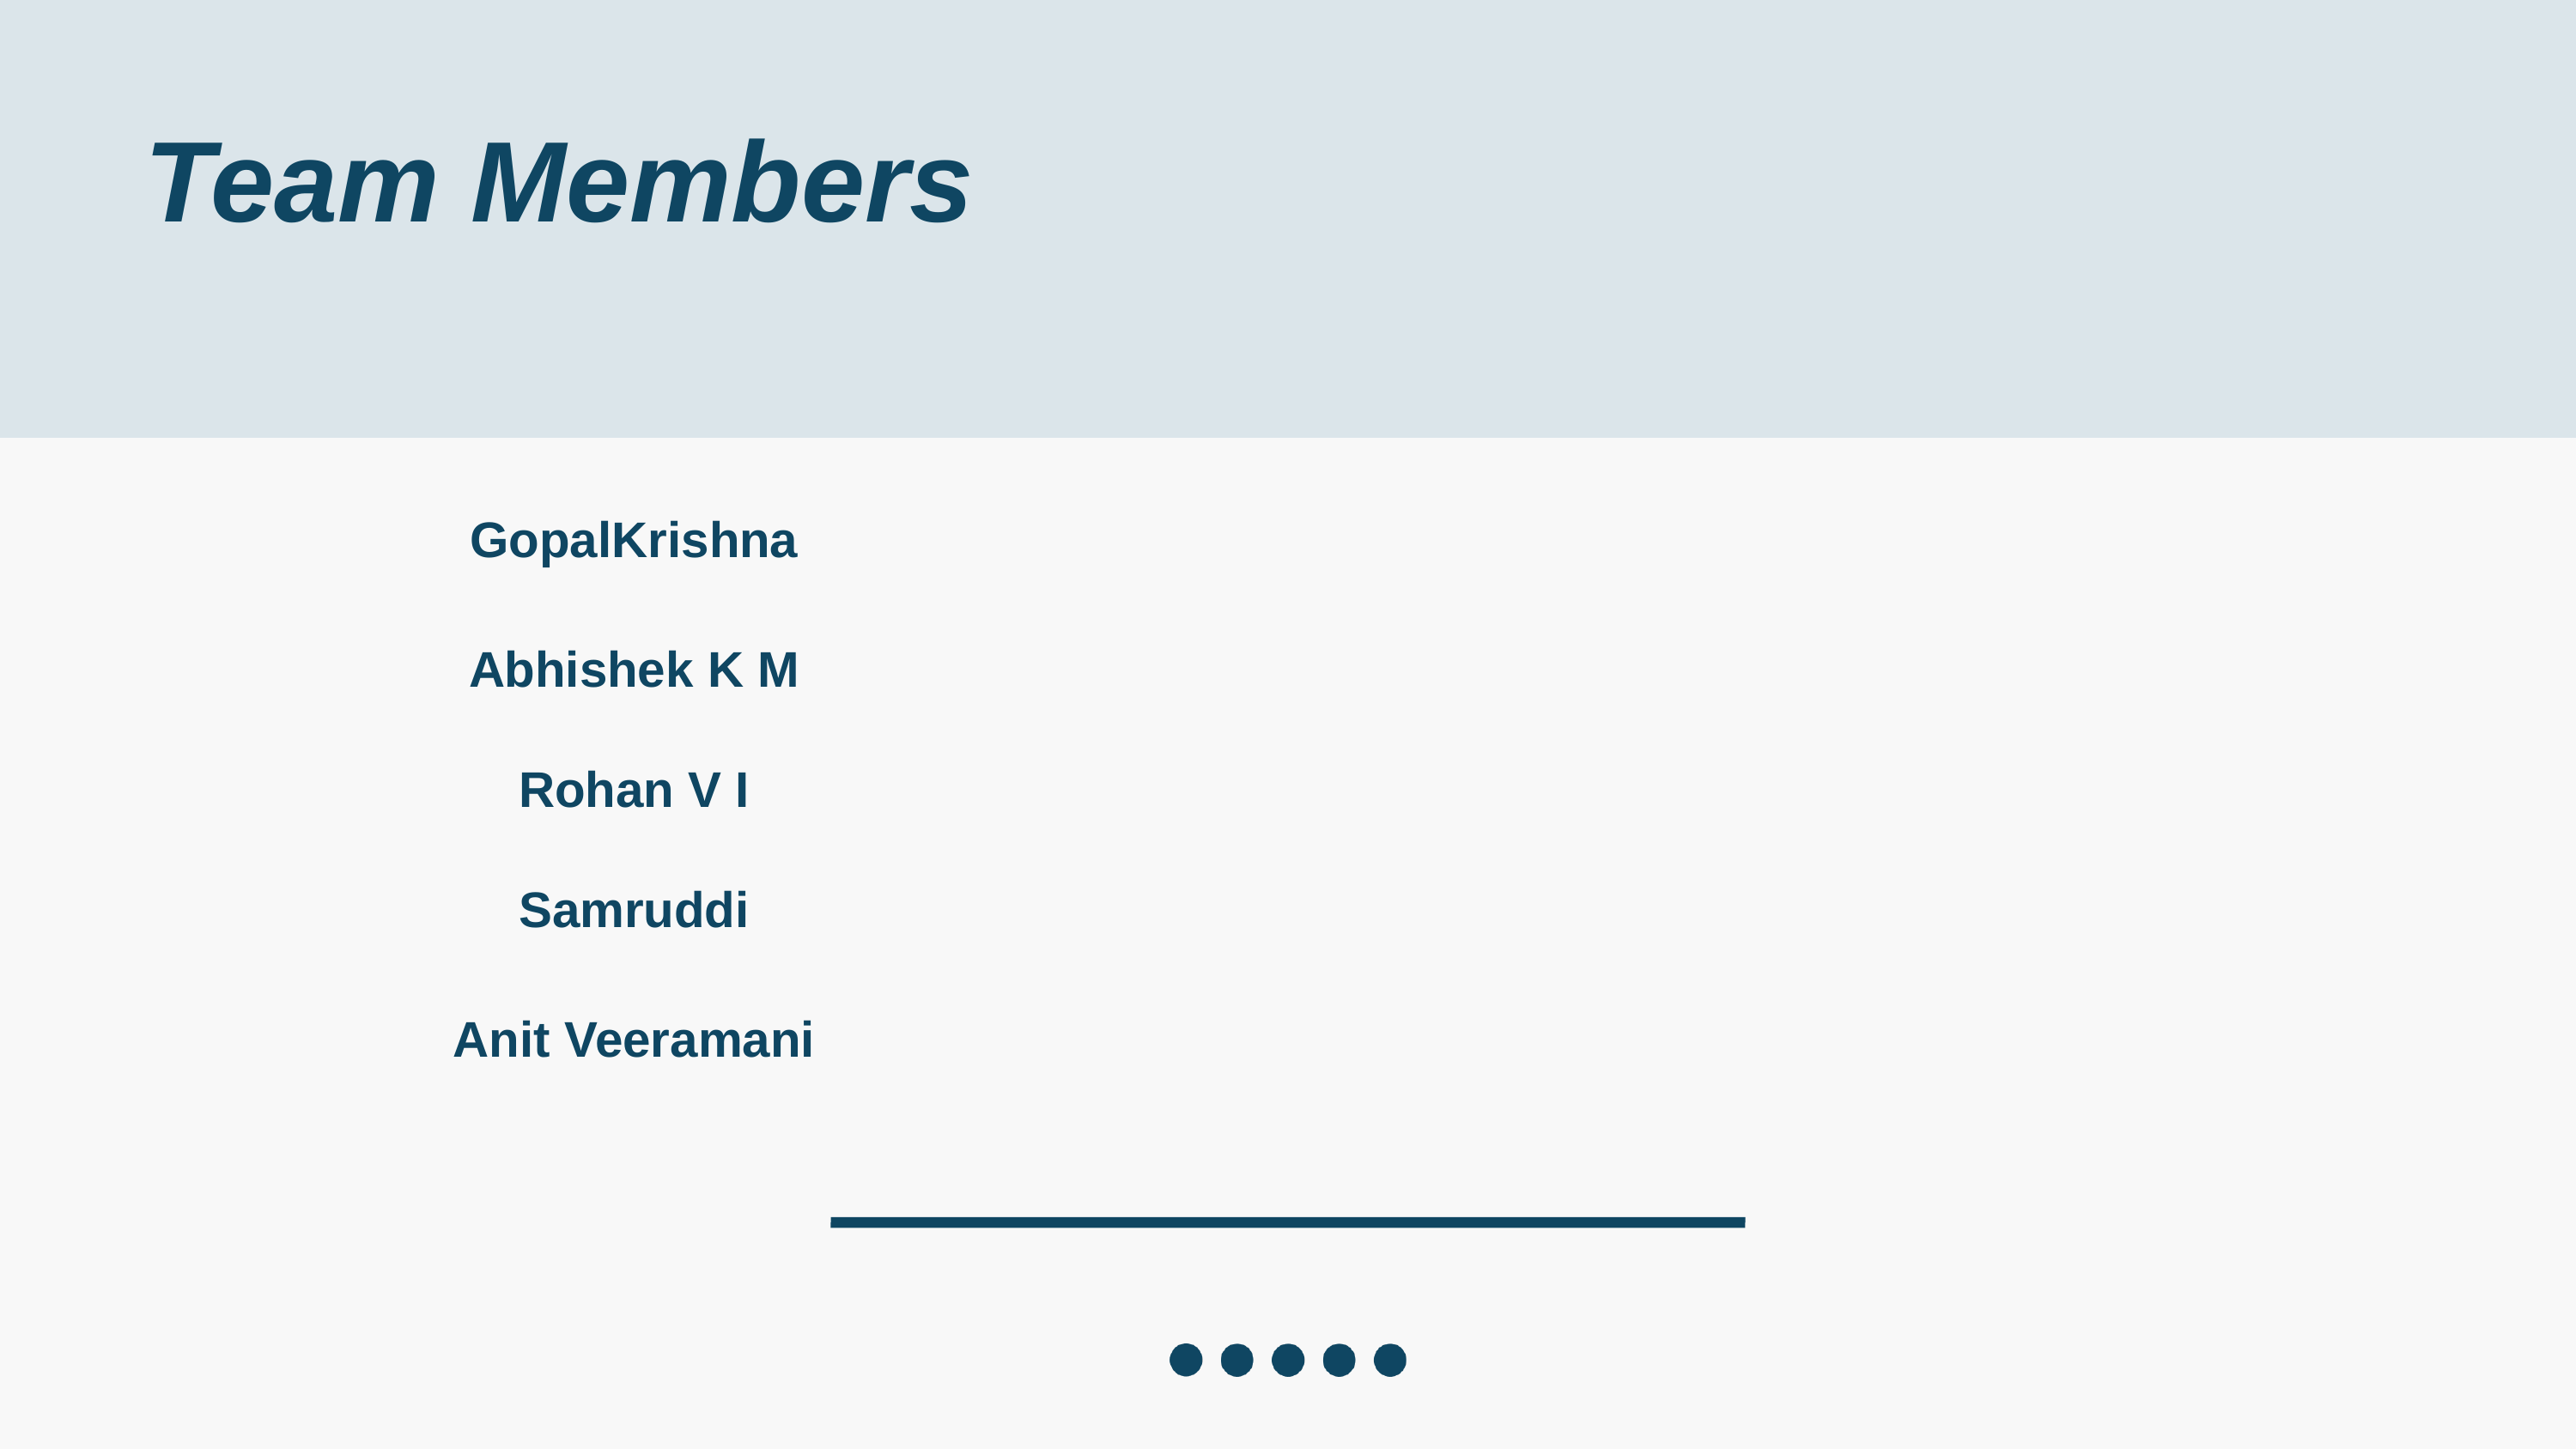

Team Members
GopalKrishna
Abhishek K M
Rohan V I
Samruddi
Anit Veeramani